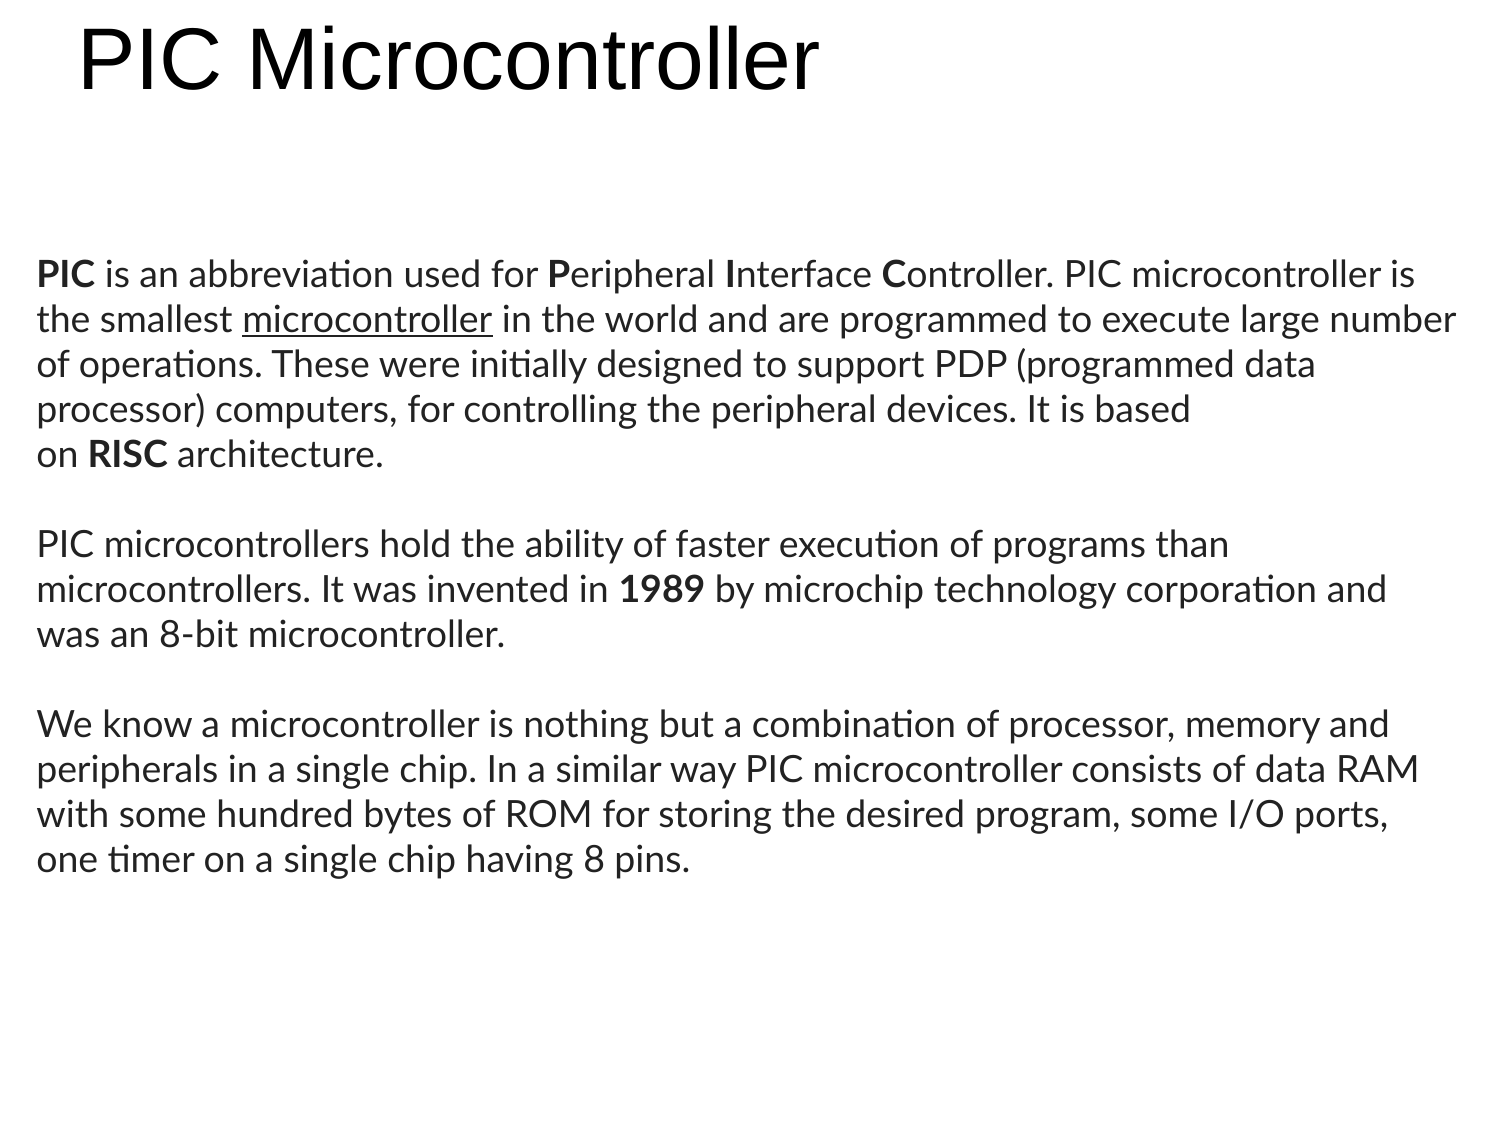

# PIC Microcontroller
PIC is an abbreviation used for Peripheral Interface Controller. PIC microcontroller is the smallest microcontroller in the world and are programmed to execute large number of operations. These were initially designed to support PDP (programmed data processor) computers, for controlling the peripheral devices. It is based on RISC architecture.

PIC microcontrollers hold the ability of faster execution of programs than microcontrollers. It was invented in 1989 by microchip technology corporation and was an 8-bit microcontroller.

We know a microcontroller is nothing but a combination of processor, memory and peripherals in a single chip. In a similar way PIC microcontroller consists of data RAM with some hundred bytes of ROM for storing the desired program, some I/O ports, one timer on a single chip having 8 pins.